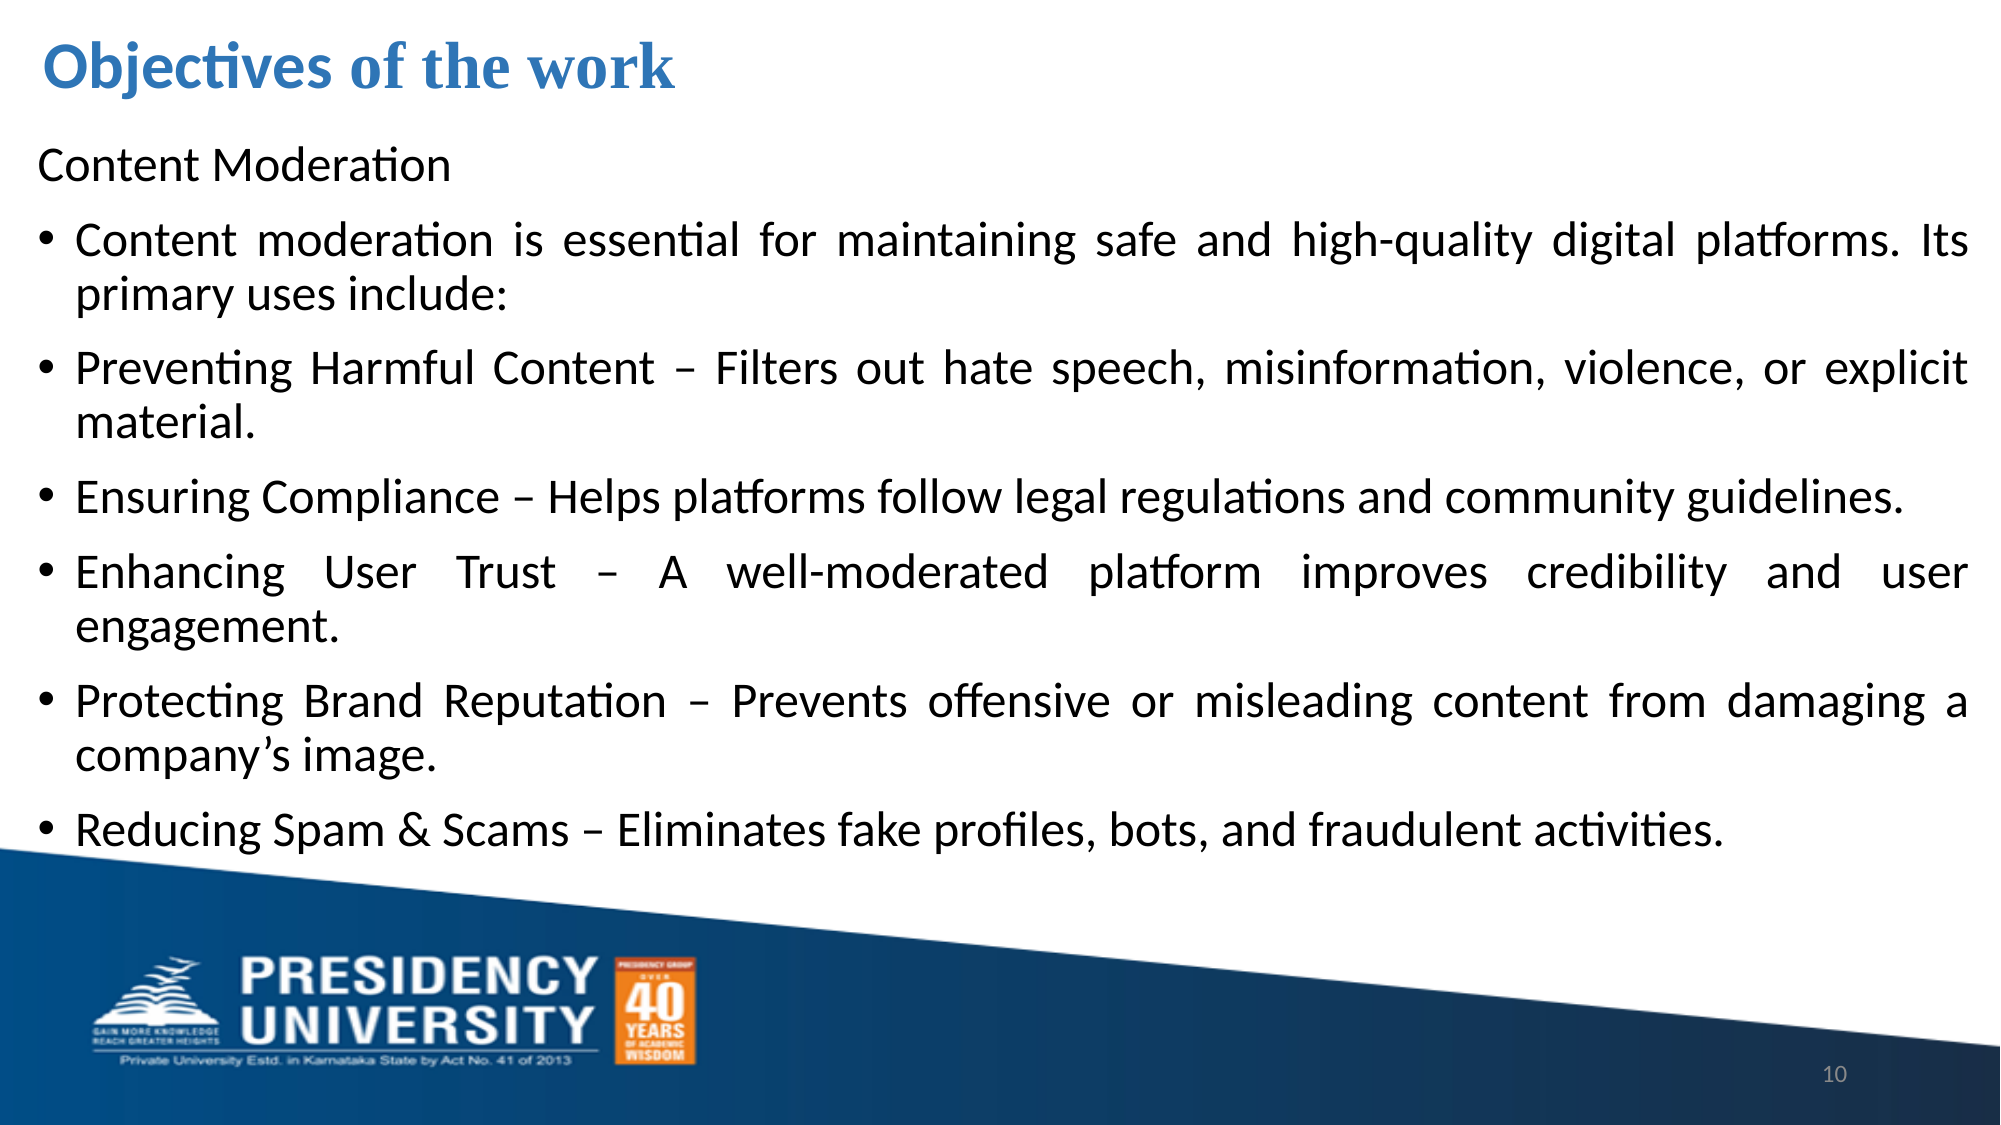

# Objectives of the work
Content Moderation
Content moderation is essential for maintaining safe and high-quality digital platforms. Its primary uses include:
Preventing Harmful Content – Filters out hate speech, misinformation, violence, or explicit material.
Ensuring Compliance – Helps platforms follow legal regulations and community guidelines.
Enhancing User Trust – A well-moderated platform improves credibility and user engagement.
Protecting Brand Reputation – Prevents offensive or misleading content from damaging a company’s image.
Reducing Spam & Scams – Eliminates fake profiles, bots, and fraudulent activities.

10